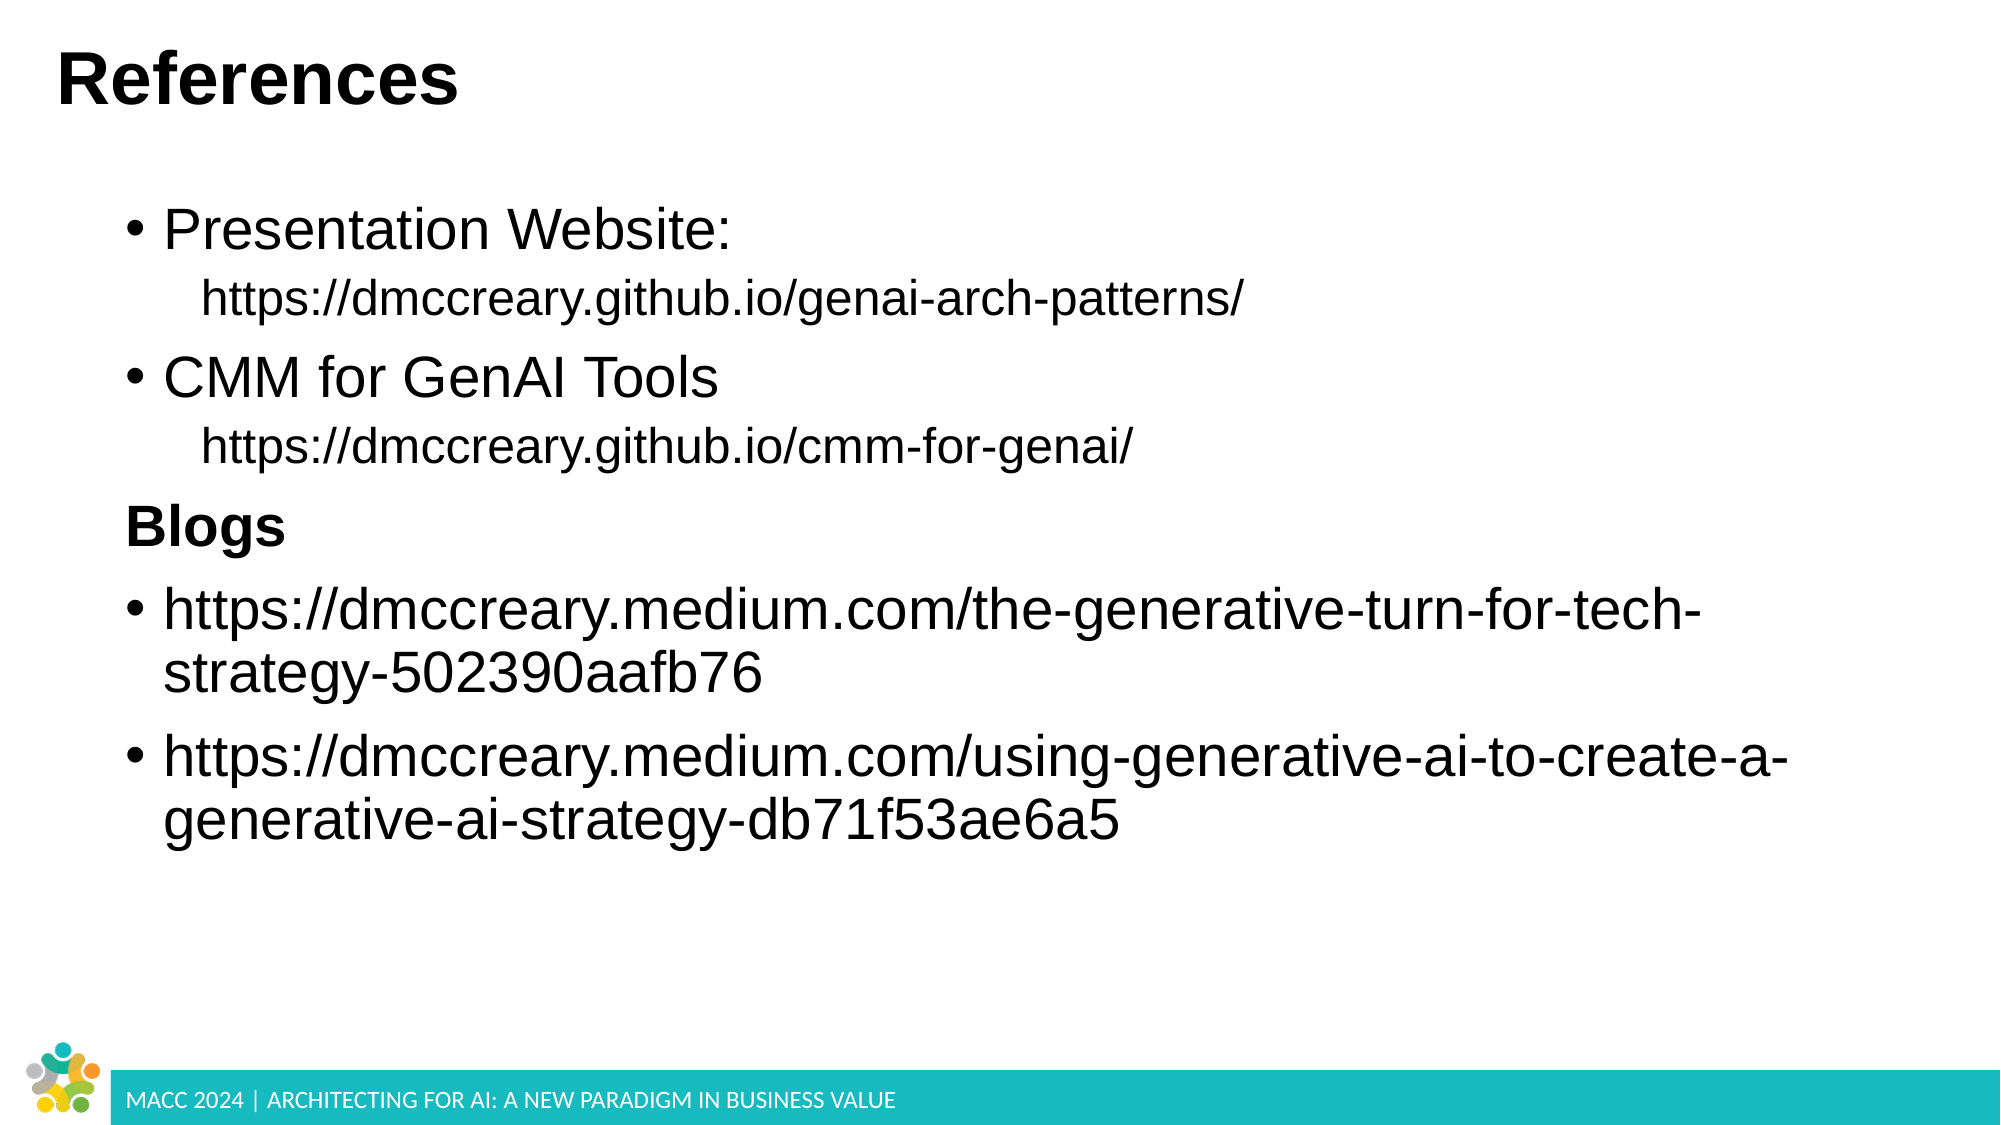

# References
Presentation Website:
https://dmccreary.github.io/genai-arch-patterns/
CMM for GenAI Tools
https://dmccreary.github.io/cmm-for-genai/
Blogs
https://dmccreary.medium.com/the-generative-turn-for-tech-strategy-502390aafb76
https://dmccreary.medium.com/using-generative-ai-to-create-a-generative-ai-strategy-db71f53ae6a5